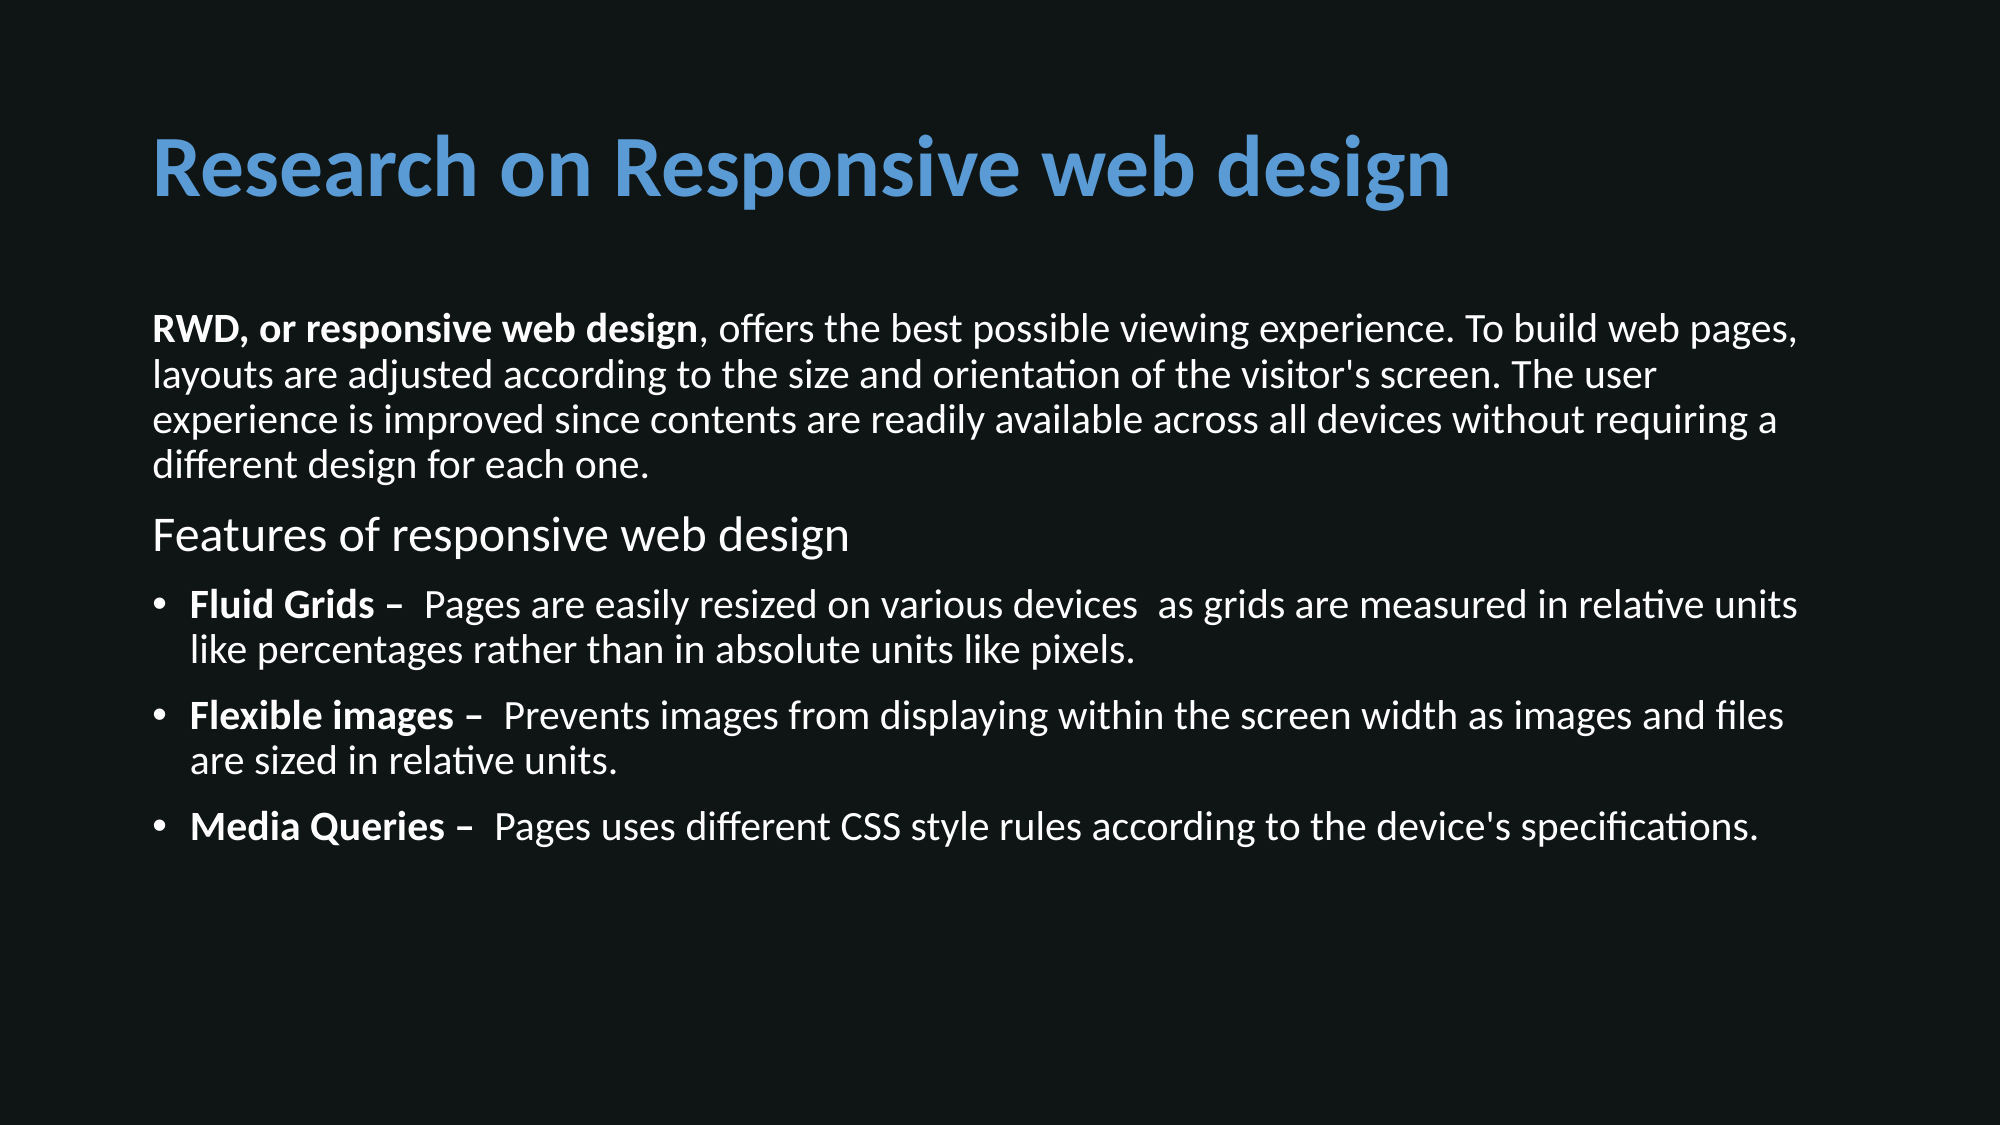

# Research on Responsive web design
RWD, or responsive web design, offers the best possible viewing experience. To build web pages, layouts are adjusted according to the size and orientation of the visitor's screen. The user experience is improved since contents are readily available across all devices without requiring a different design for each one.
Features of responsive web design
Fluid Grids –  Pages are easily resized on various devices  as grids are measured in relative units like percentages rather than in absolute units like pixels.
Flexible images –  Prevents images from displaying within the screen width as images and files are sized in relative units.
Media Queries –  Pages uses different CSS style rules according to the device's specifications.